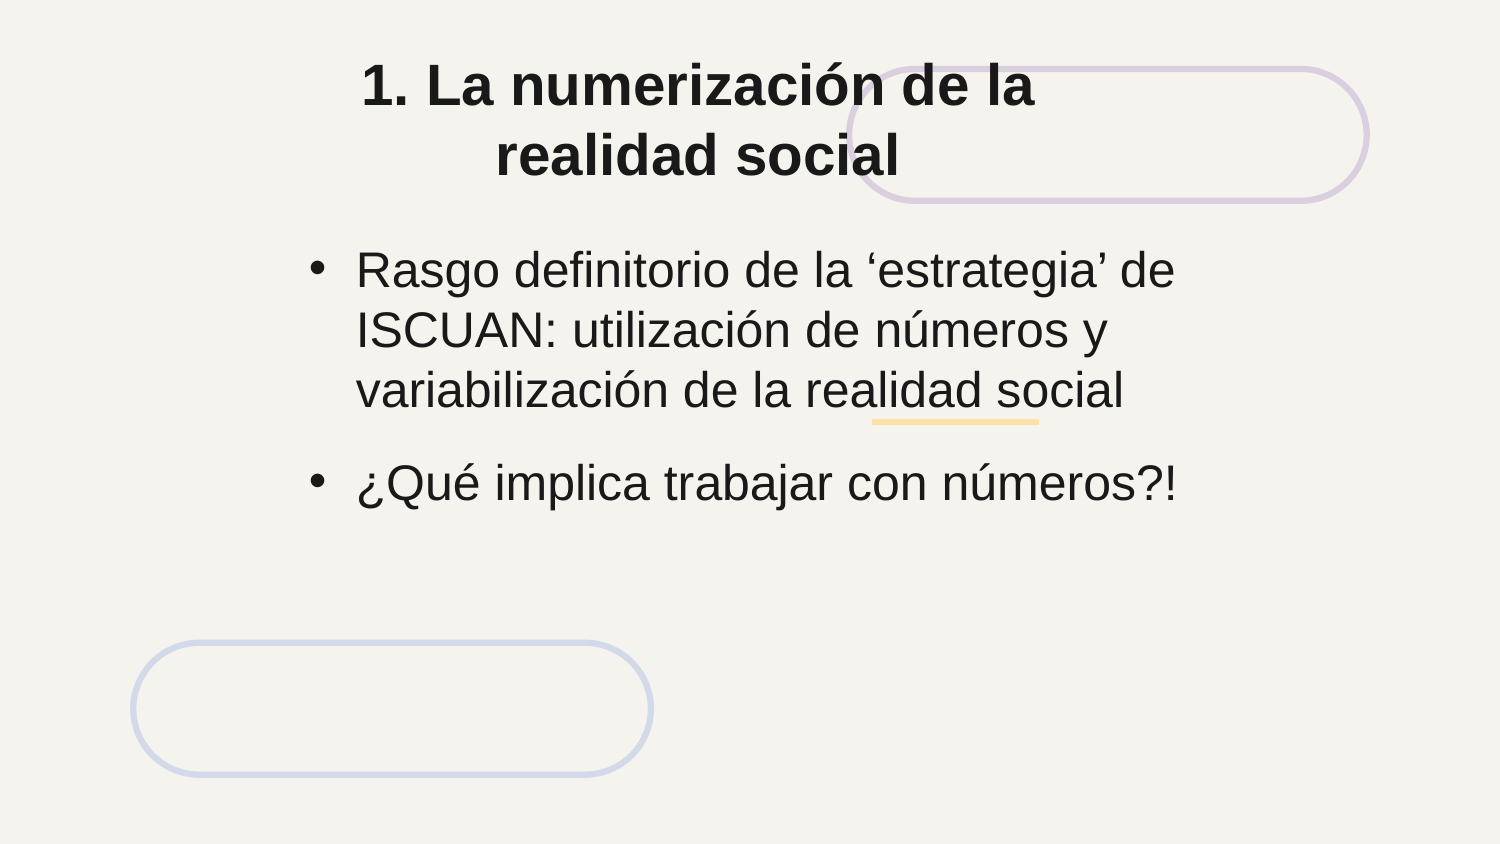

# 1. La numerización de la realidad social
Rasgo definitorio de la ‘estrategia’ de ISCUAN: utilización de números y variabilización de la realidad social
¿Qué implica trabajar con números?!